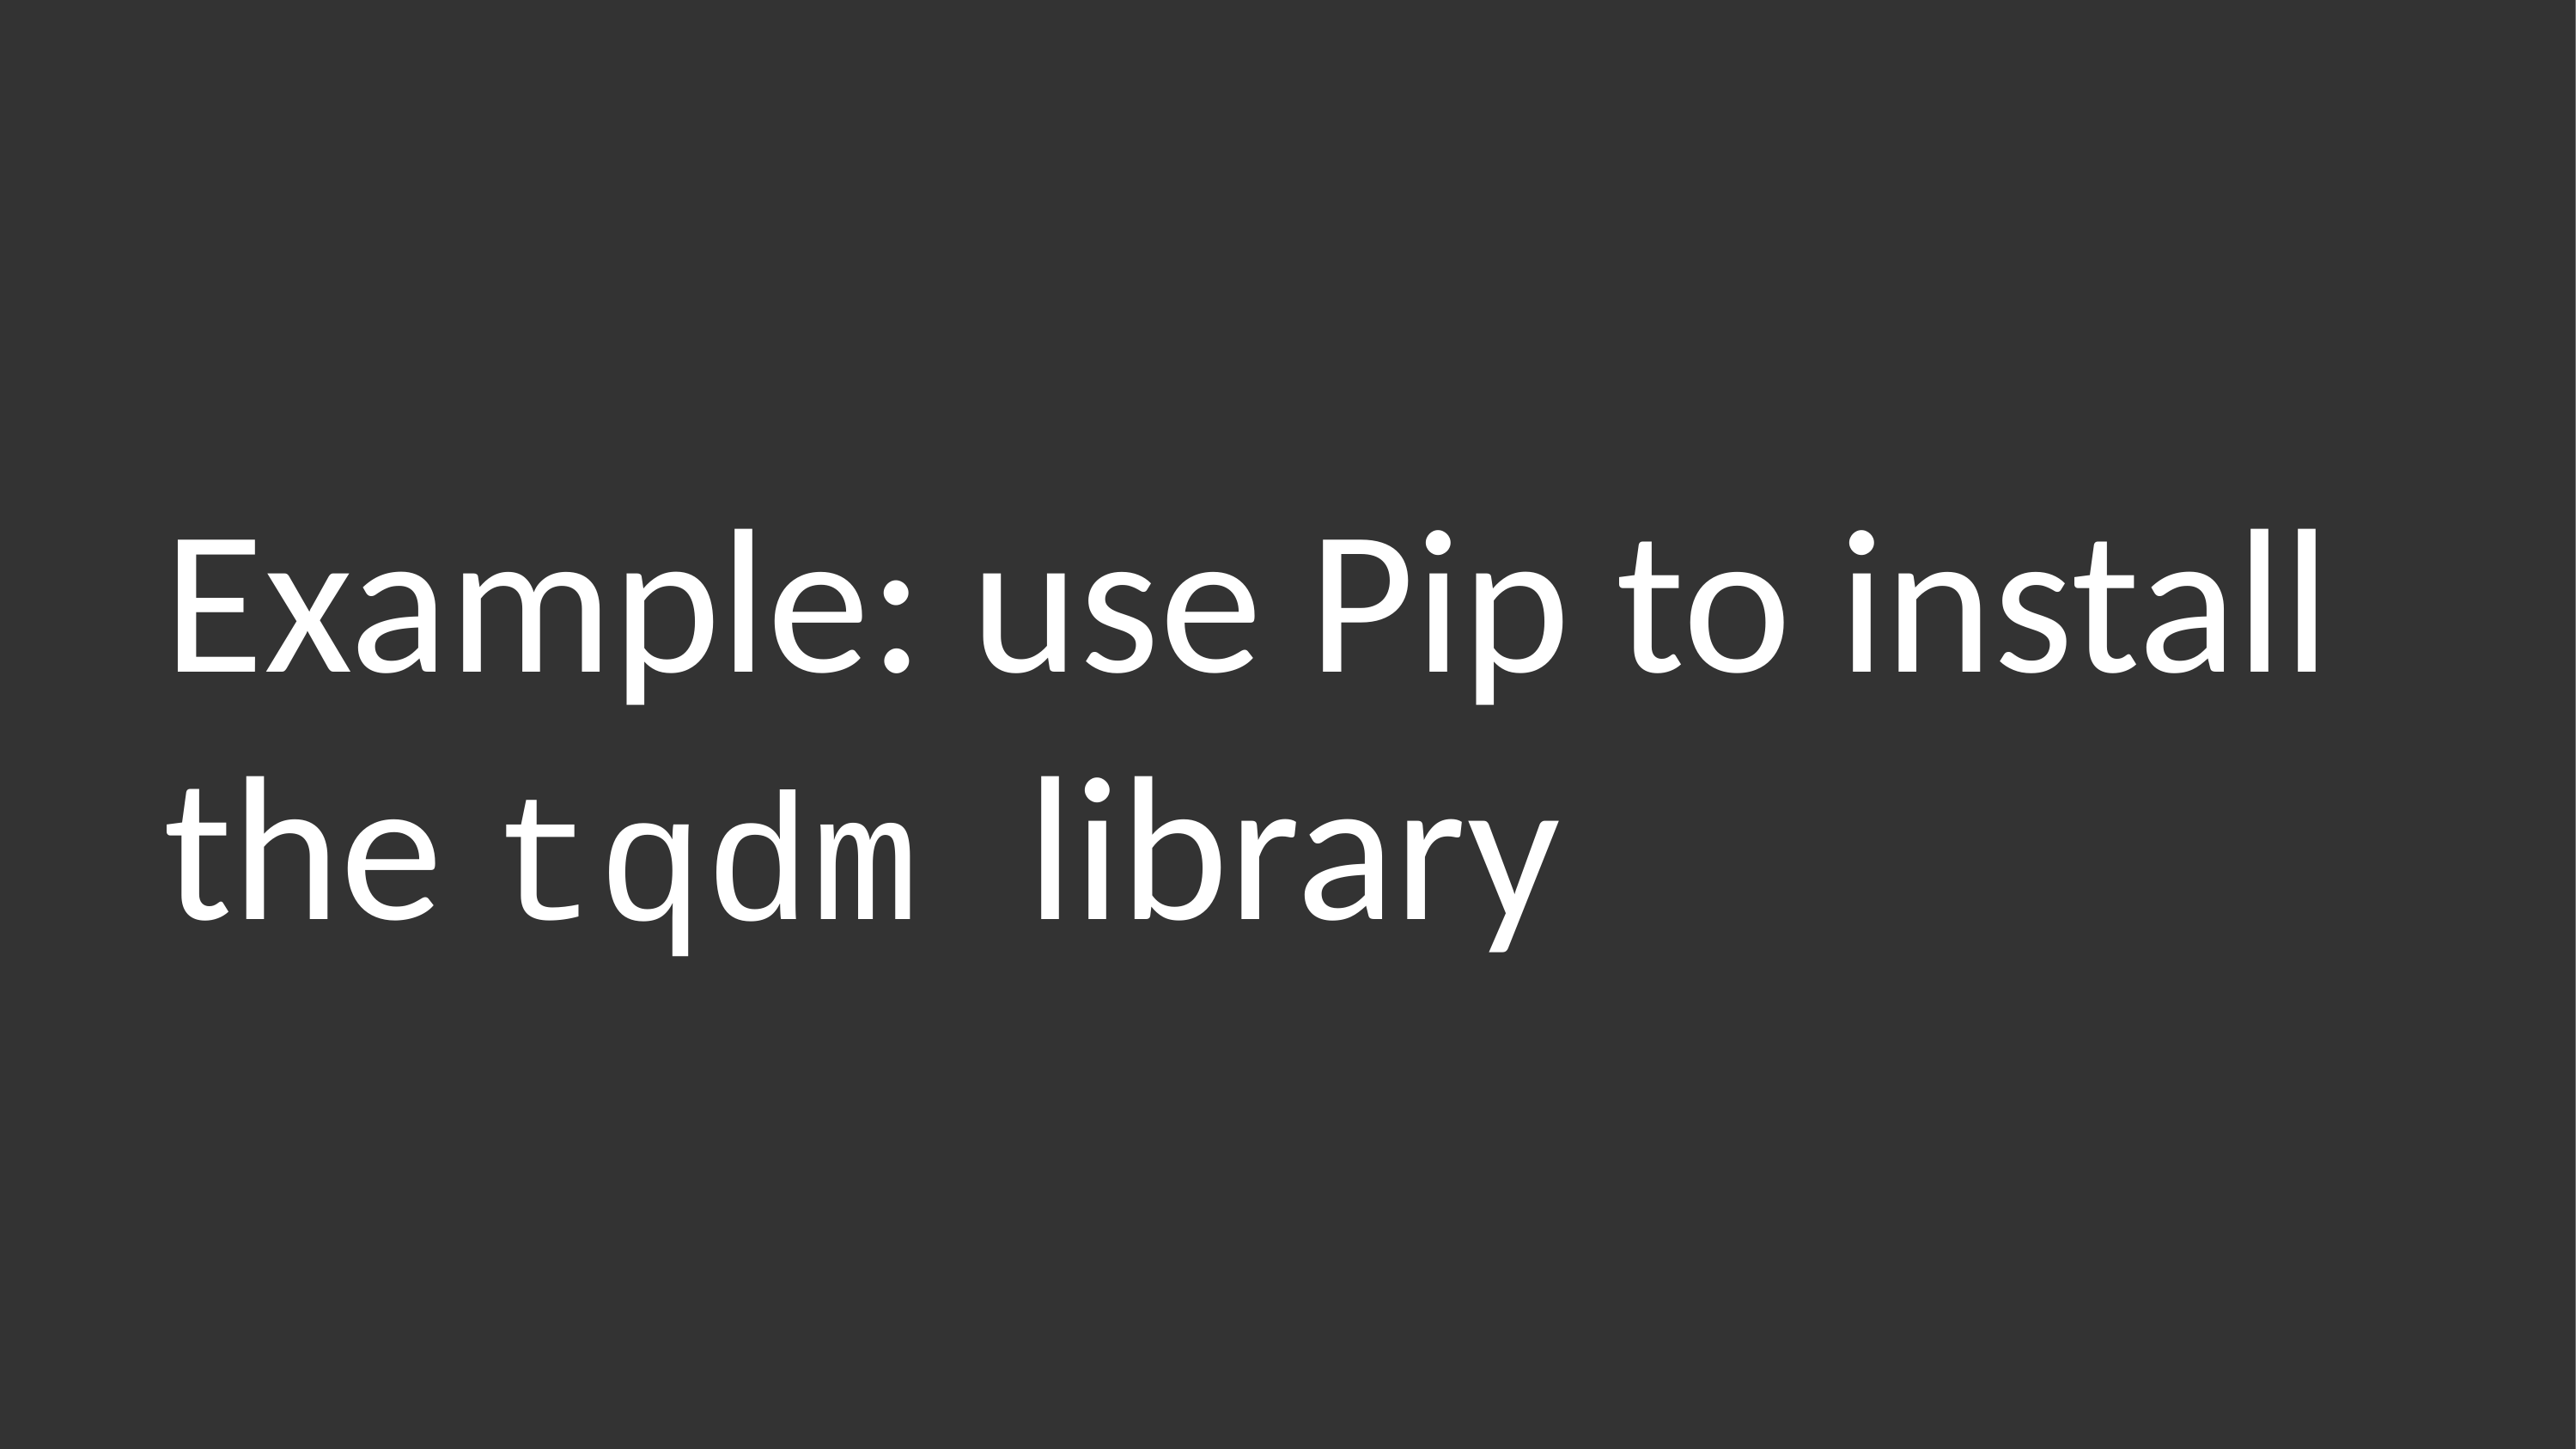

# Example: use Pip to install the tqdm library